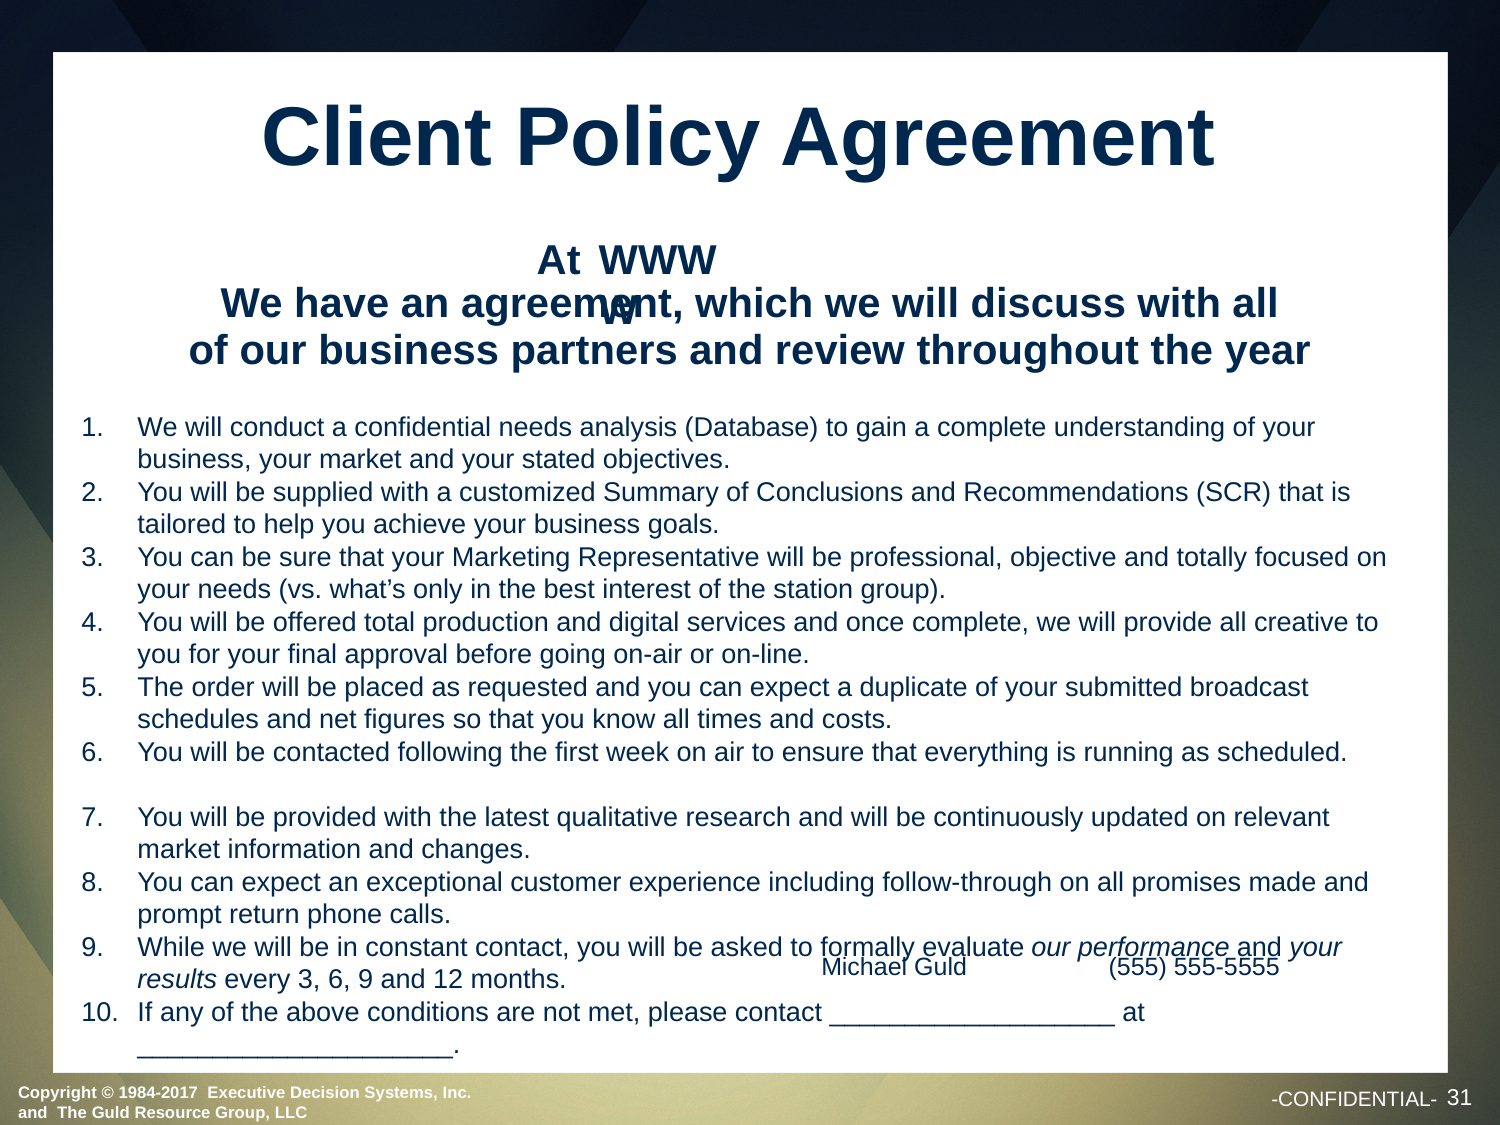

Client Policy Agreement
At
WWWW
We have an agreement, which we will discuss with all
of our business partners and review throughout the year
We will conduct a confidential needs analysis (Database) to gain a complete understanding of your business, your market and your stated objectives.
You will be supplied with a customized Summary of Conclusions and Recommendations (SCR) that is tailored to help you achieve your business goals.
You can be sure that your Marketing Representative will be professional, objective and totally focused on your needs (vs. what’s only in the best interest of the station group).
You will be offered total production and digital services and once complete, we will provide all creative to you for your final approval before going on-air or on-line.
The order will be placed as requested and you can expect a duplicate of your submitted broadcast schedules and net figures so that you know all times and costs.
You will be contacted following the first week on air to ensure that everything is running as scheduled.
You will be provided with the latest qualitative research and will be continuously updated on relevant market information and changes.
You can expect an exceptional customer experience including follow-through on all promises made and prompt return phone calls.
While we will be in constant contact, you will be asked to formally evaluate our performance and your results every 3, 6, 9 and 12 months.
If any of the above conditions are not met, please contact ___________________ at _____________________.
Michael Guld
(555) 555-5555
31